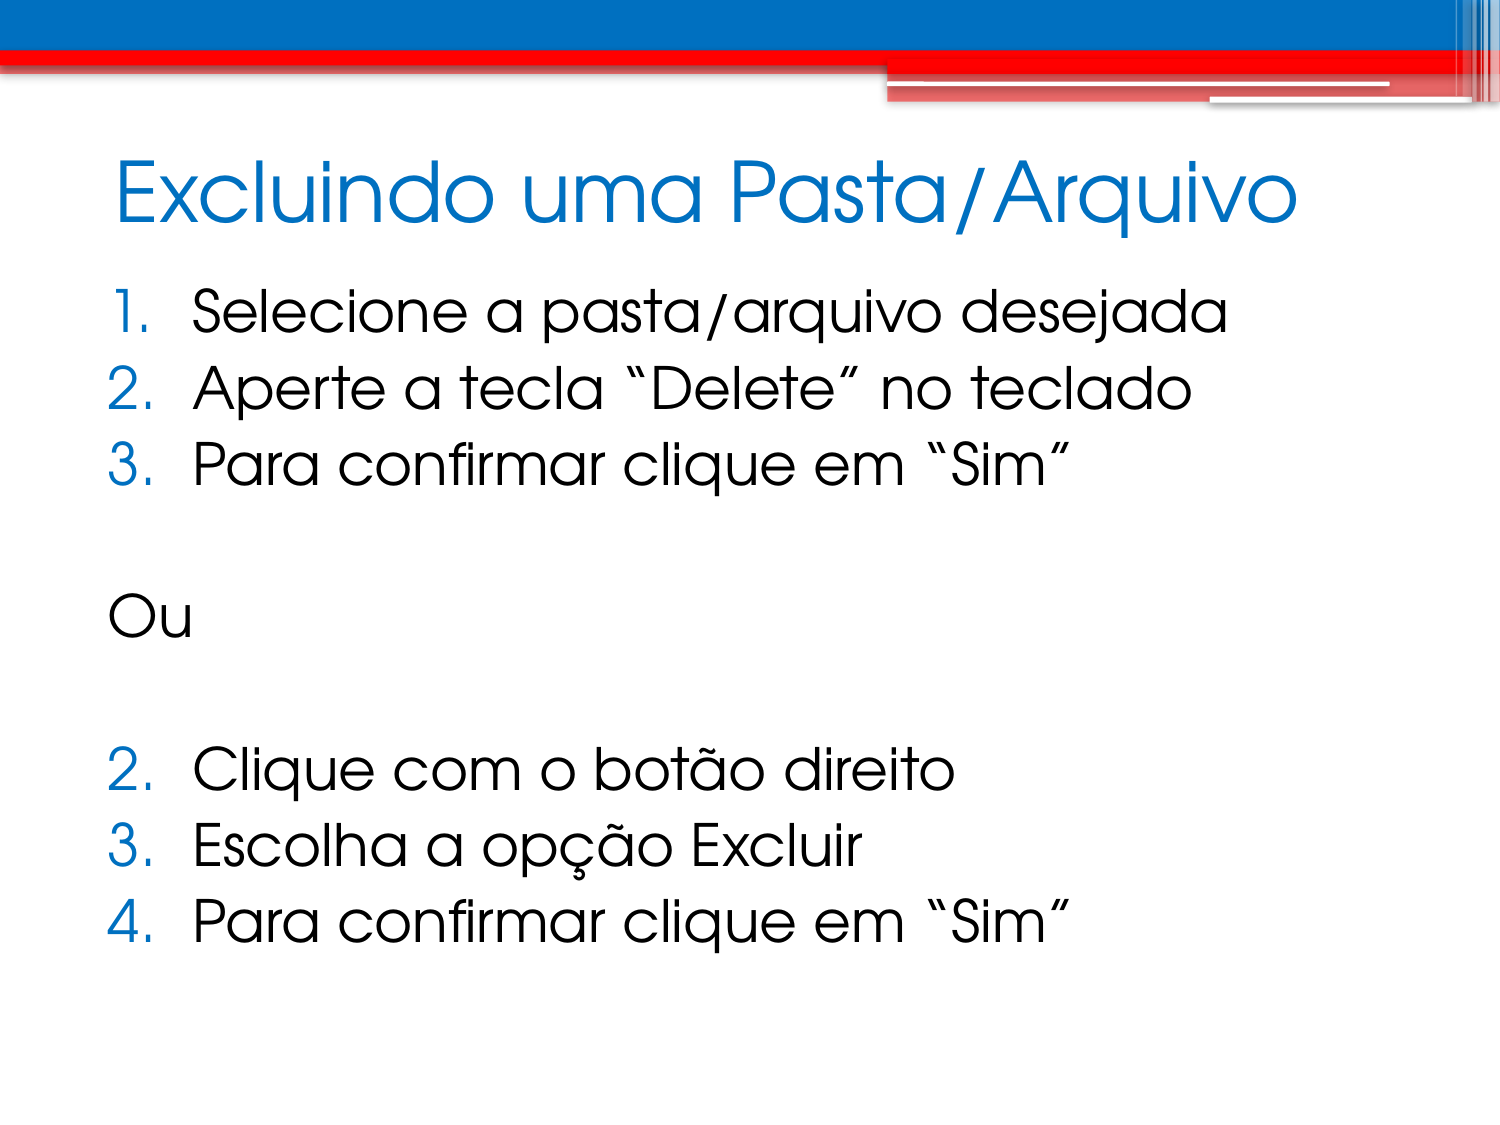

# Excluindo uma Pasta/Arquivo
Selecione a pasta/arquivo desejada
Aperte a tecla “Delete” no teclado
Para confirmar clique em “Sim”

Ou

Clique com o botão direito
Escolha a opção Excluir
Para confirmar clique em “Sim”